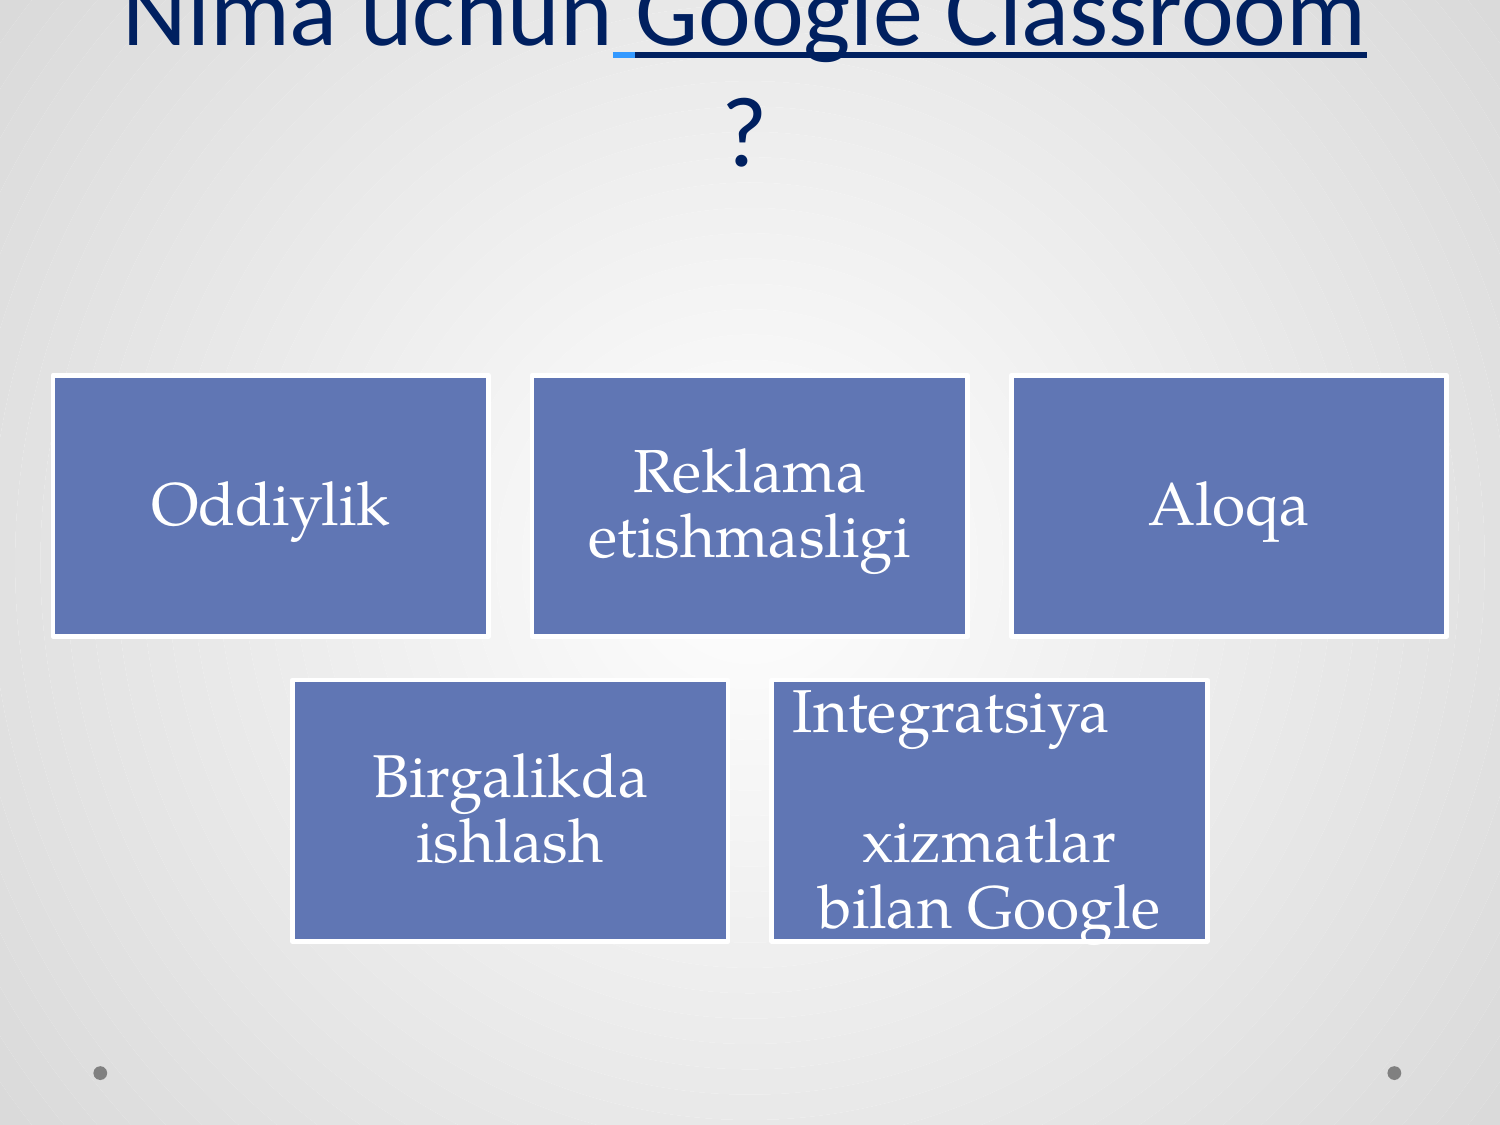

# Nima uchun Google Classroom?
Oddiylik
Reklama etishmasligi
Aloqa
Birgalikda ishlash
Integratsiya                 xizmatlar bilan Google